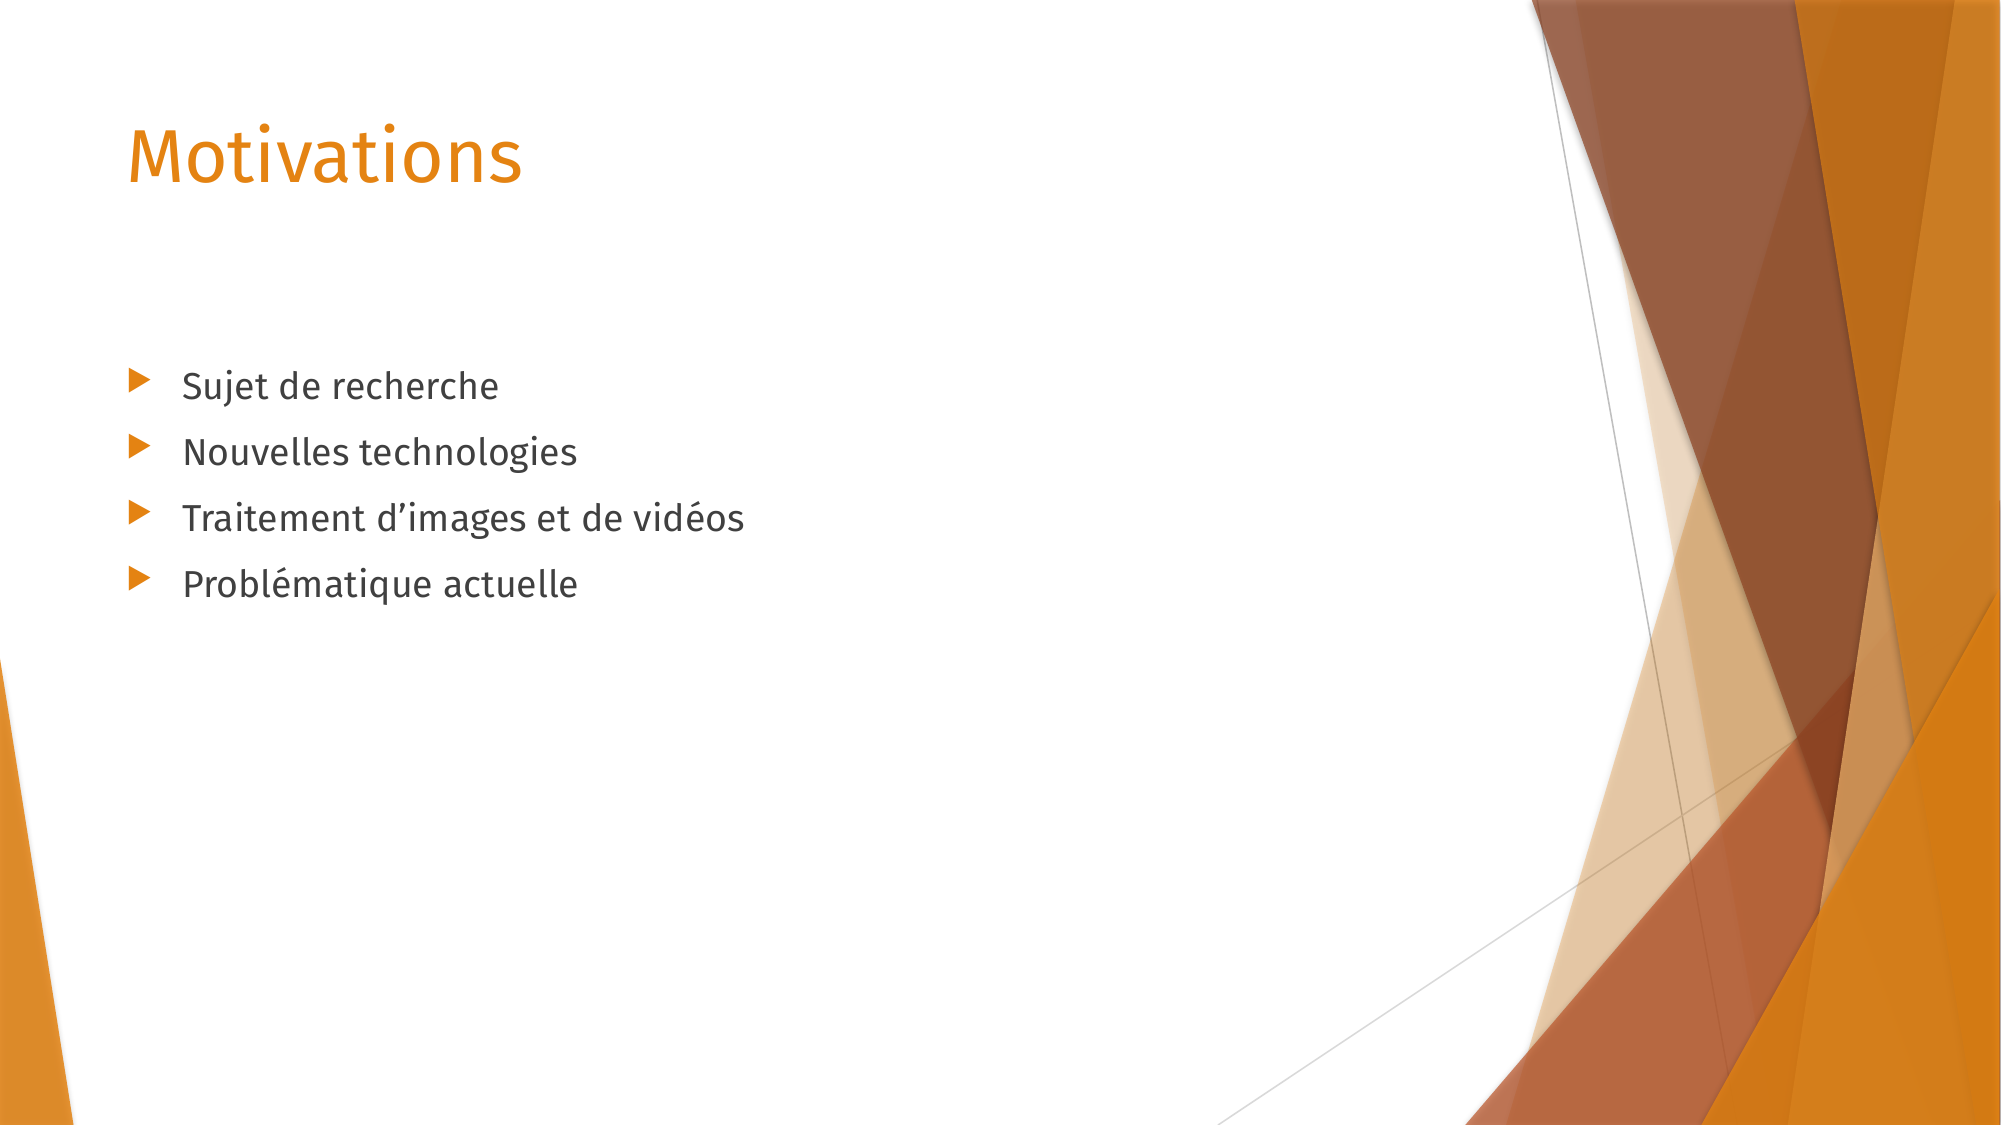

# Motivations
Sujet de recherche
Nouvelles technologies
Traitement d’images et de vidéos
Problématique actuelle